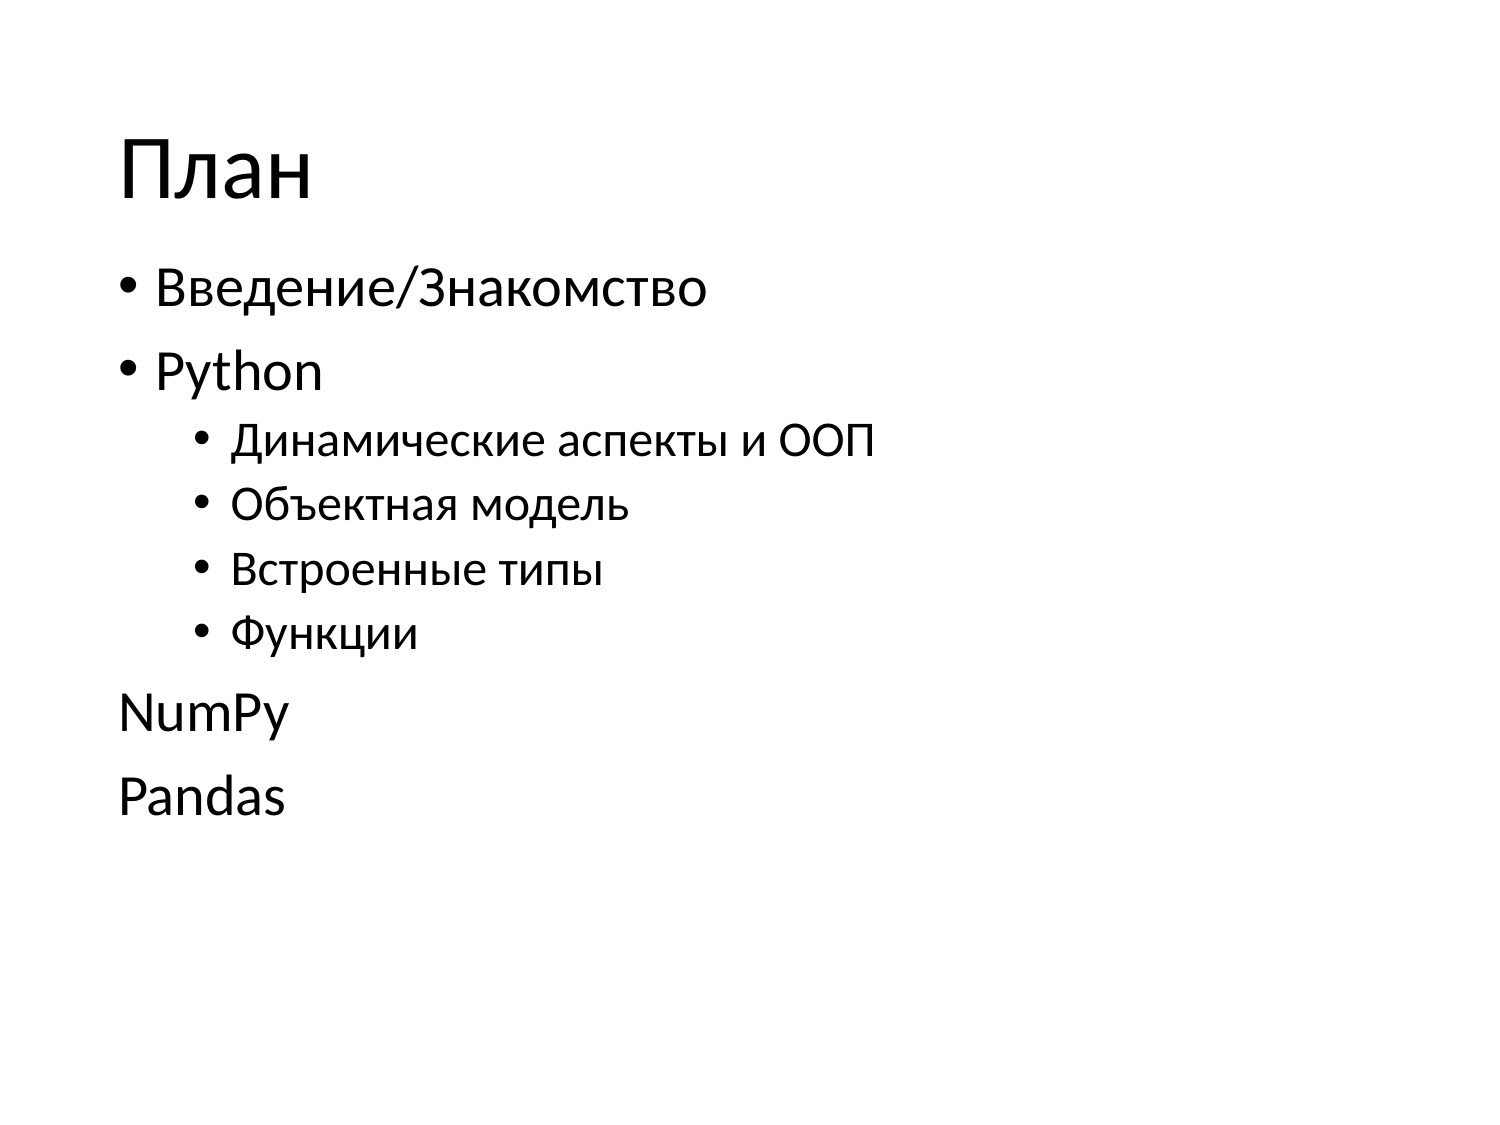

# План
Введение/Знакомство
Python
Динамические аспекты и ООП
Объектная модель
Встроенные типы
Функции
NumPy
Pandas